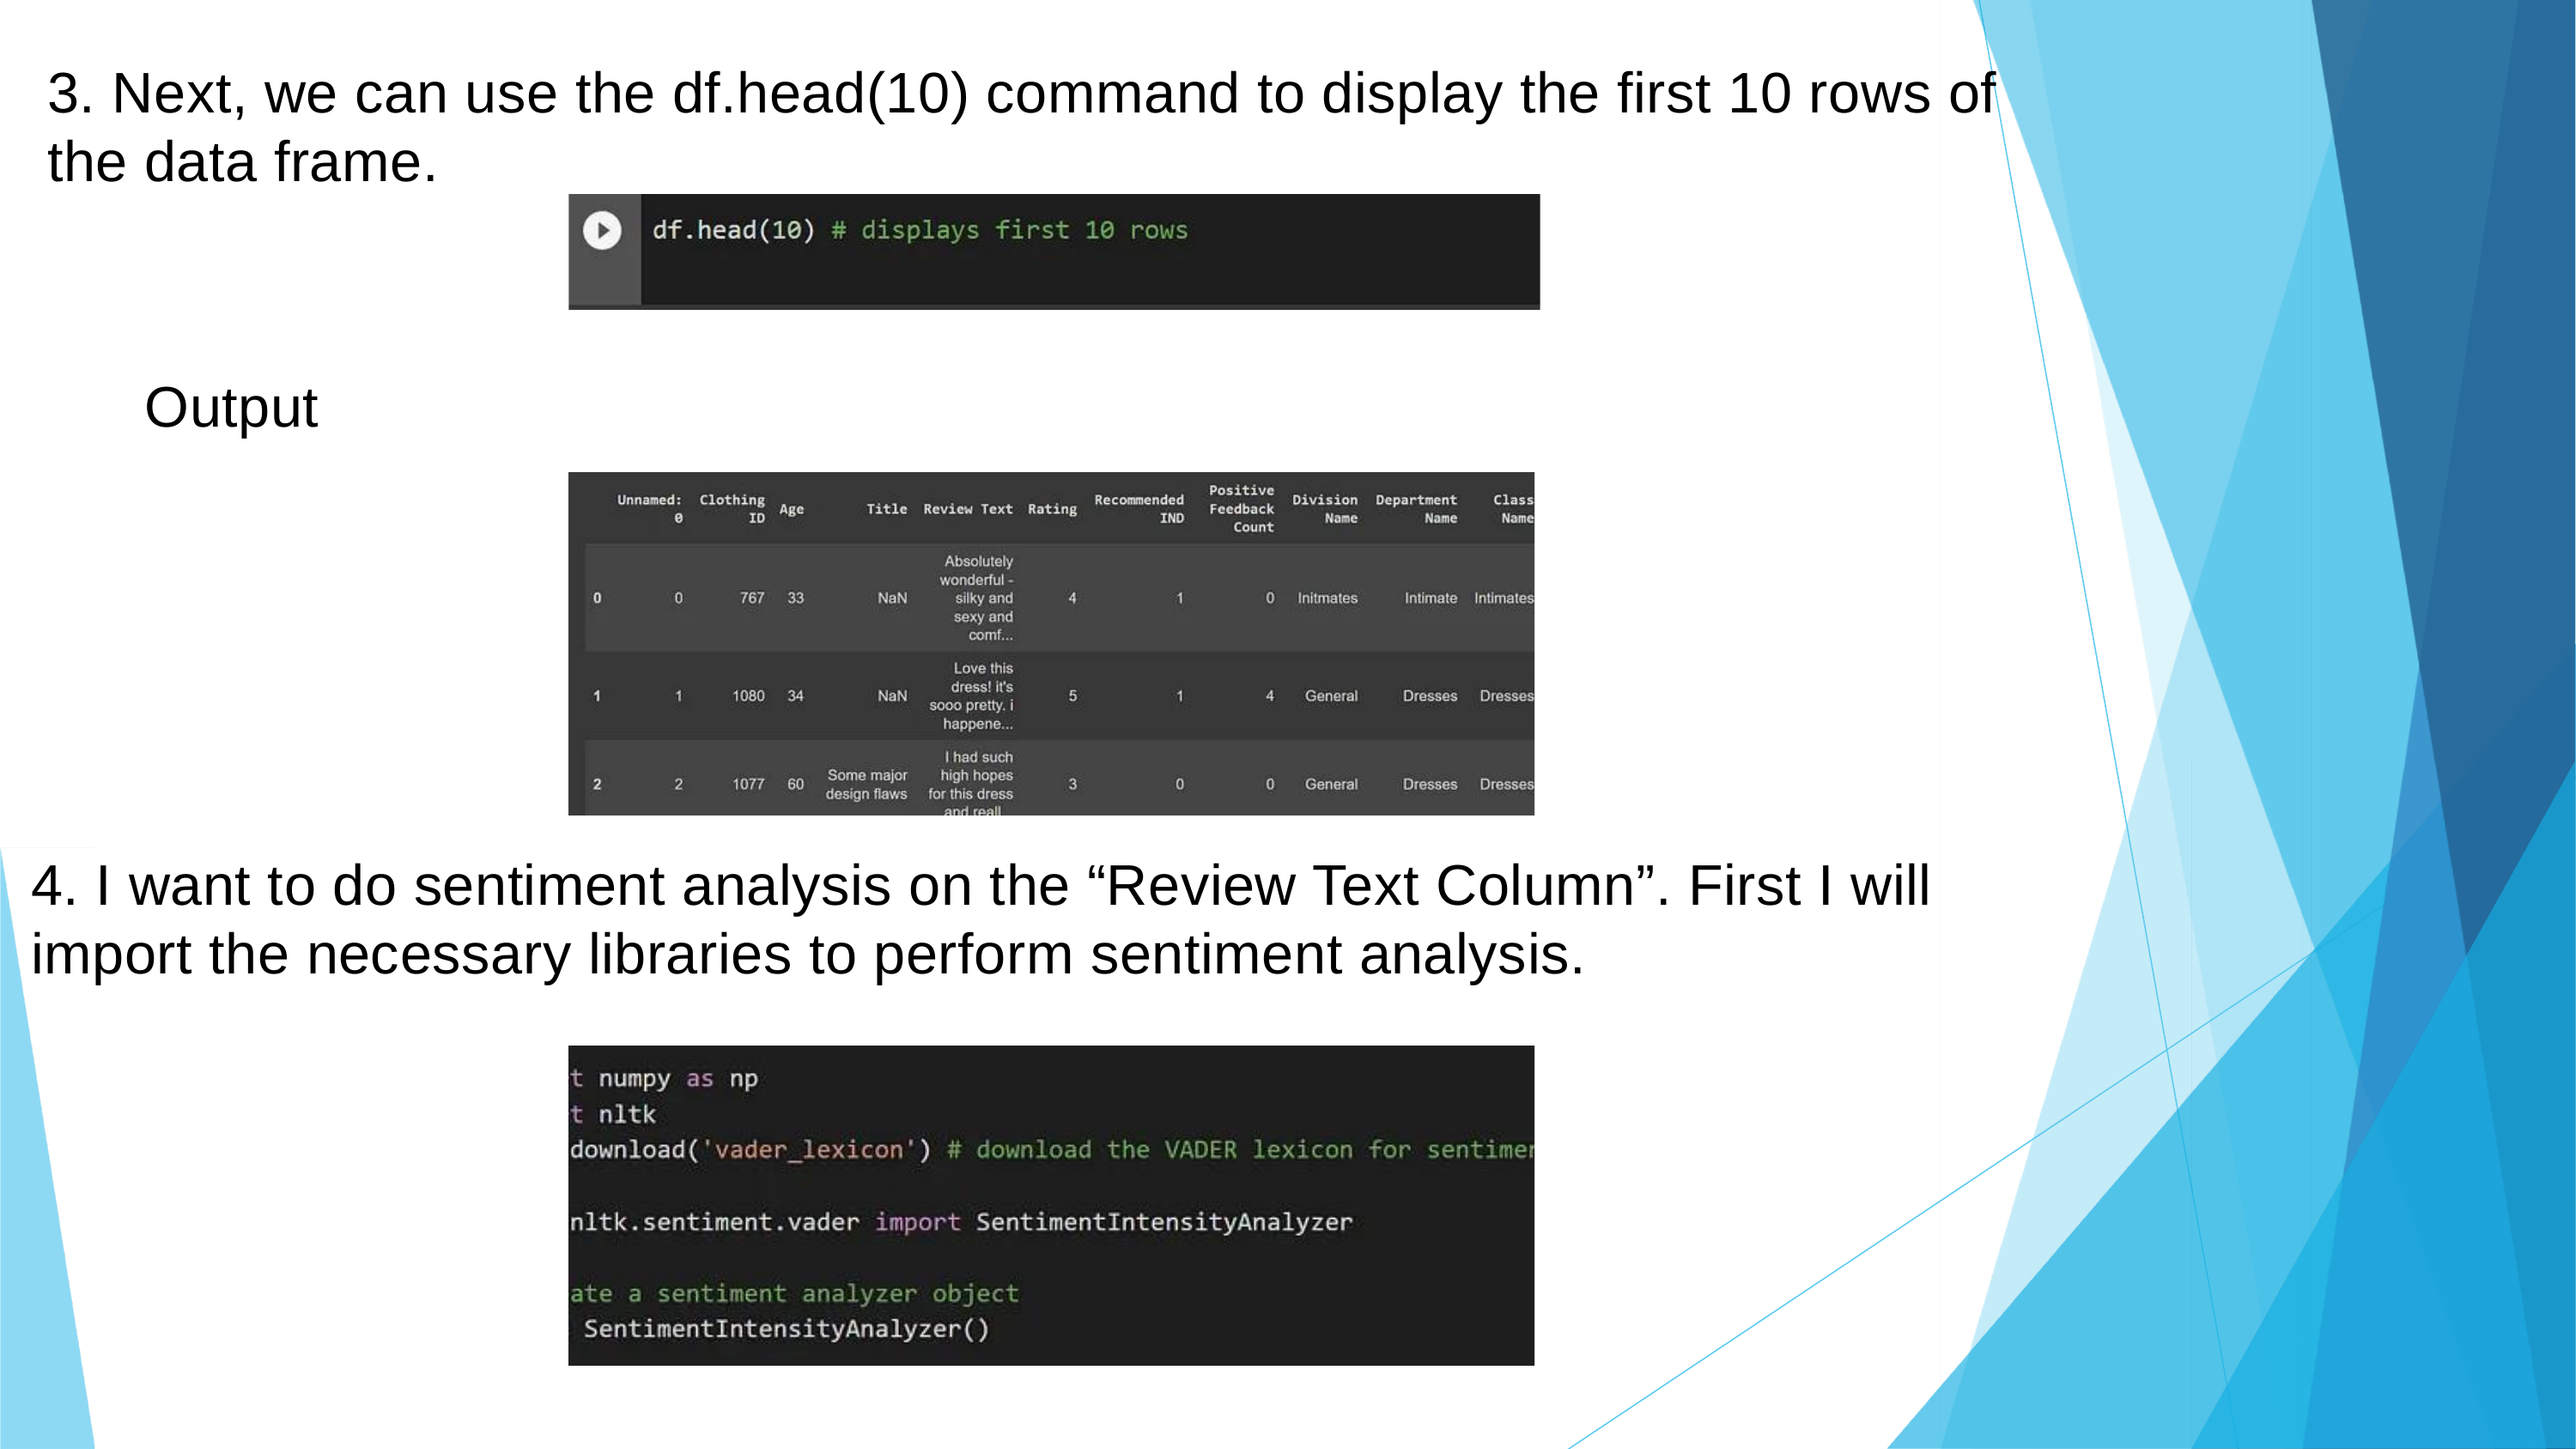

3. Next, we can use the df.head(10) command to display the first 10 rows of the data frame.

Output

4. I want to do sentiment analysis on the “Review Text Column”. First I will import the necessary libraries to perform sentiment analysis.